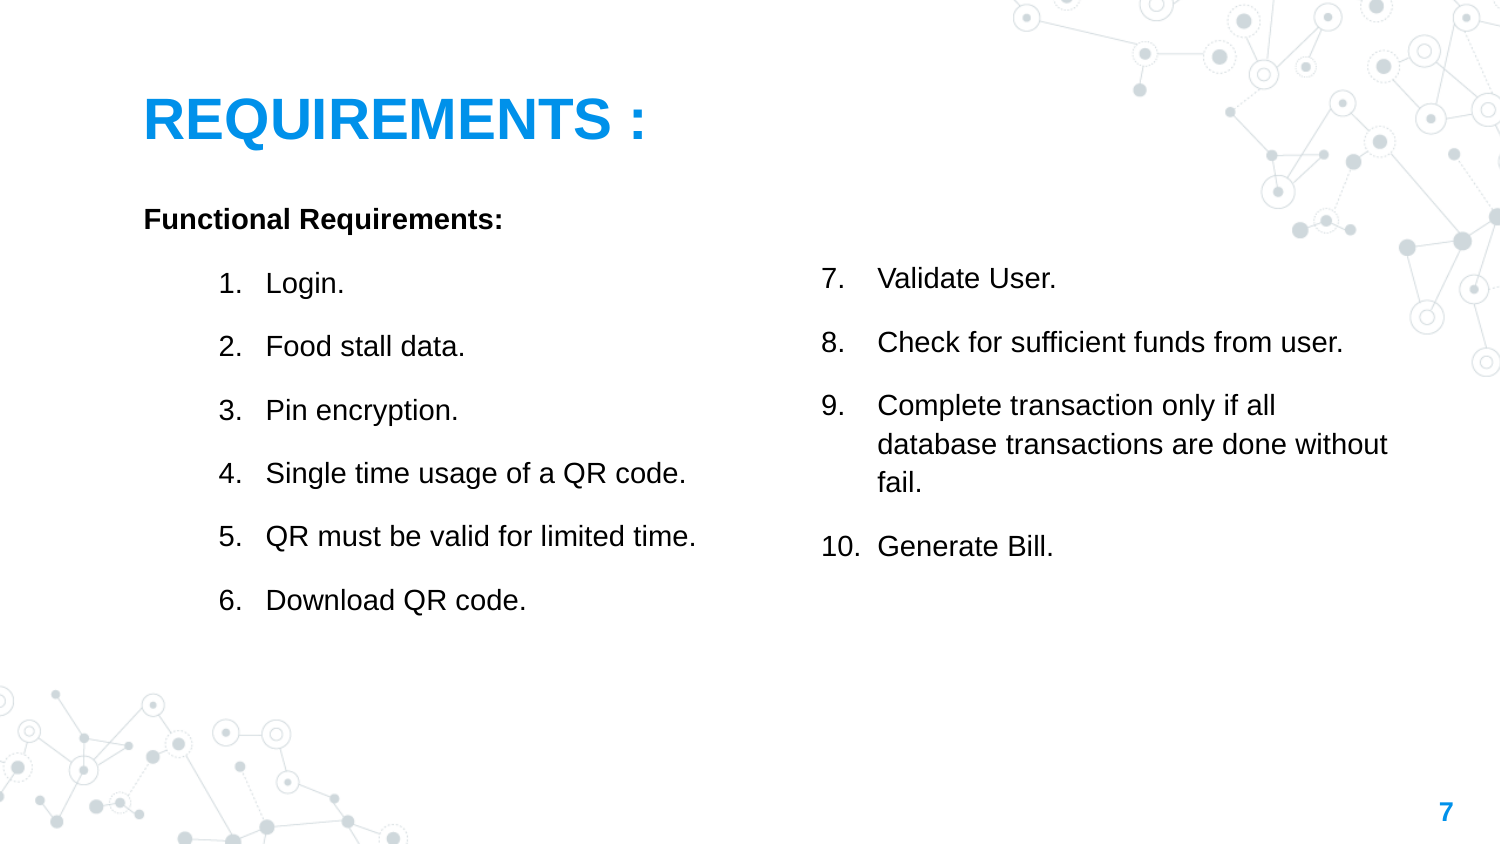

# REQUIREMENTS :
Functional Requirements:
Login.
Food stall data.
Pin encryption.
Single time usage of a QR code.
QR must be valid for limited time.
Download QR code.

Validate User.
Check for sufficient funds from user.
Complete transaction only if all database transactions are done without fail.
Generate Bill.

7